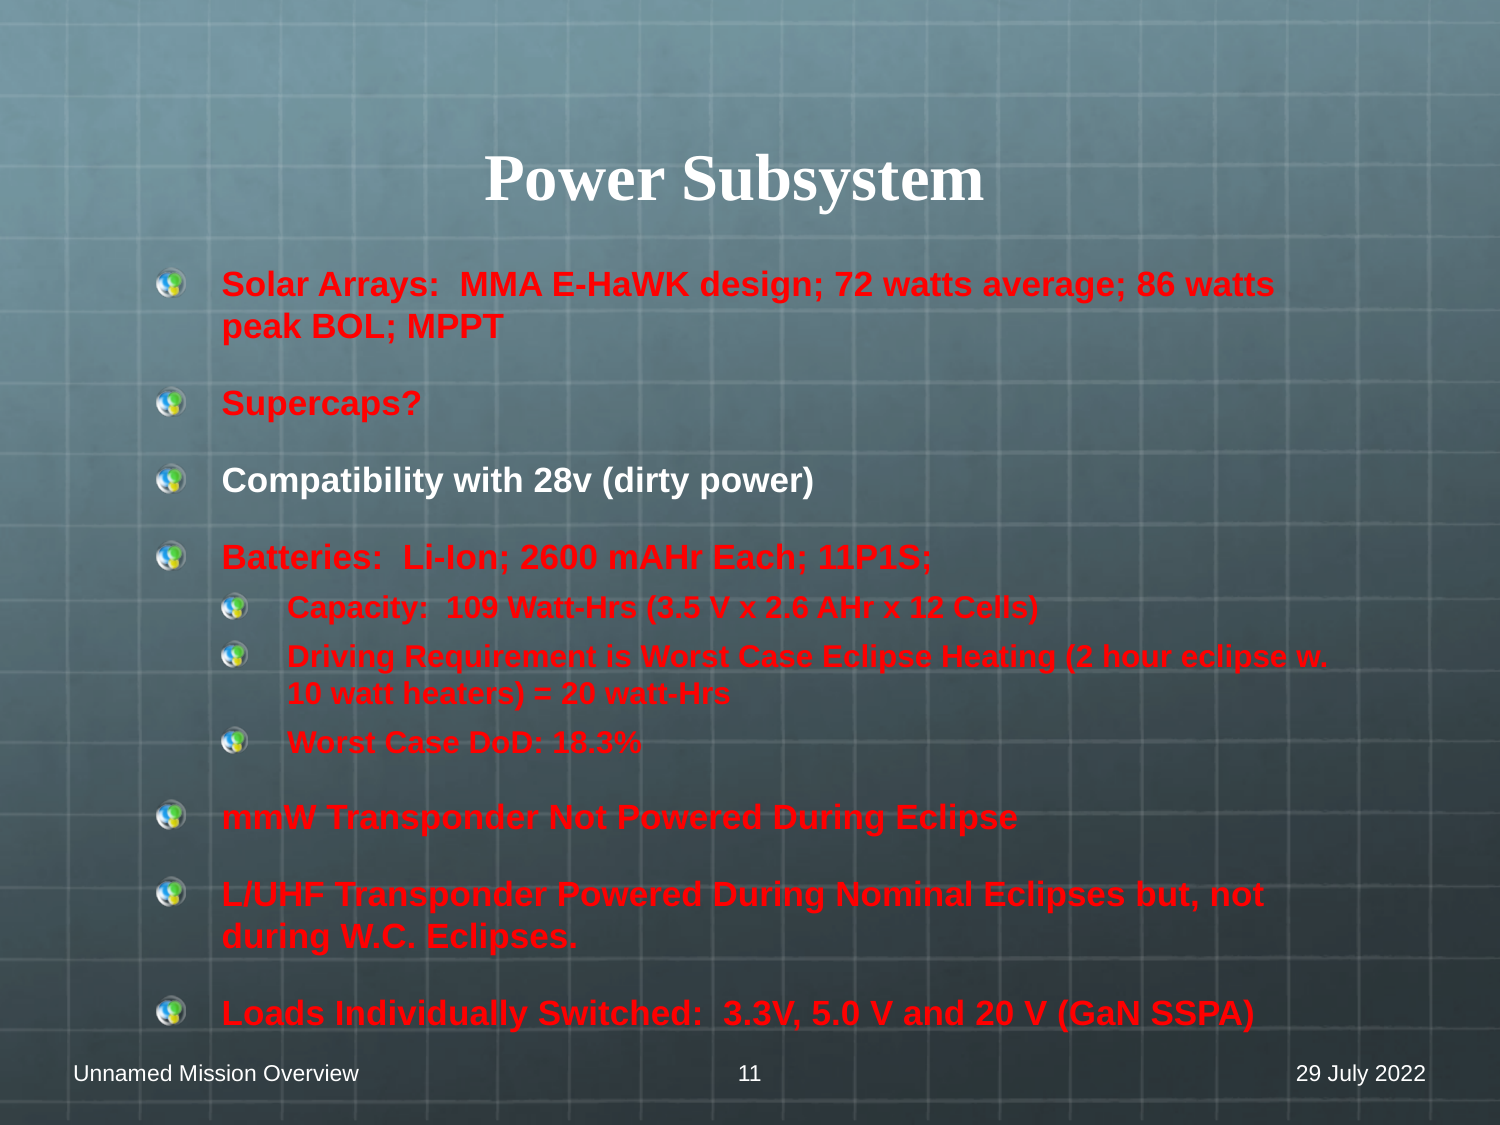

# Power Subsystem
Solar Arrays:  MMA E-HaWK design; 72 watts average; 86 watts peak BOL; MPPT
Supercaps?
Compatibility with 28v (dirty power)
Batteries:  Li-Ion; 2600 mAHr Each; 11P1S;
Capacity:  109 Watt-Hrs (3.5 V x 2.6 AHr x 12 Cells)
Driving Requirement is Worst Case Eclipse Heating (2 hour eclipse w. 10 watt heaters) = 20 watt-Hrs
Worst Case DoD: 18.3%
mmW Transponder Not Powered During Eclipse
L/UHF Transponder Powered During Nominal Eclipses but, not during W.C. Eclipses.
Loads Individually Switched:  3.3V, 5.0 V and 20 V (GaN SSPA)
Unnamed Mission Overview
11
29 July 2022